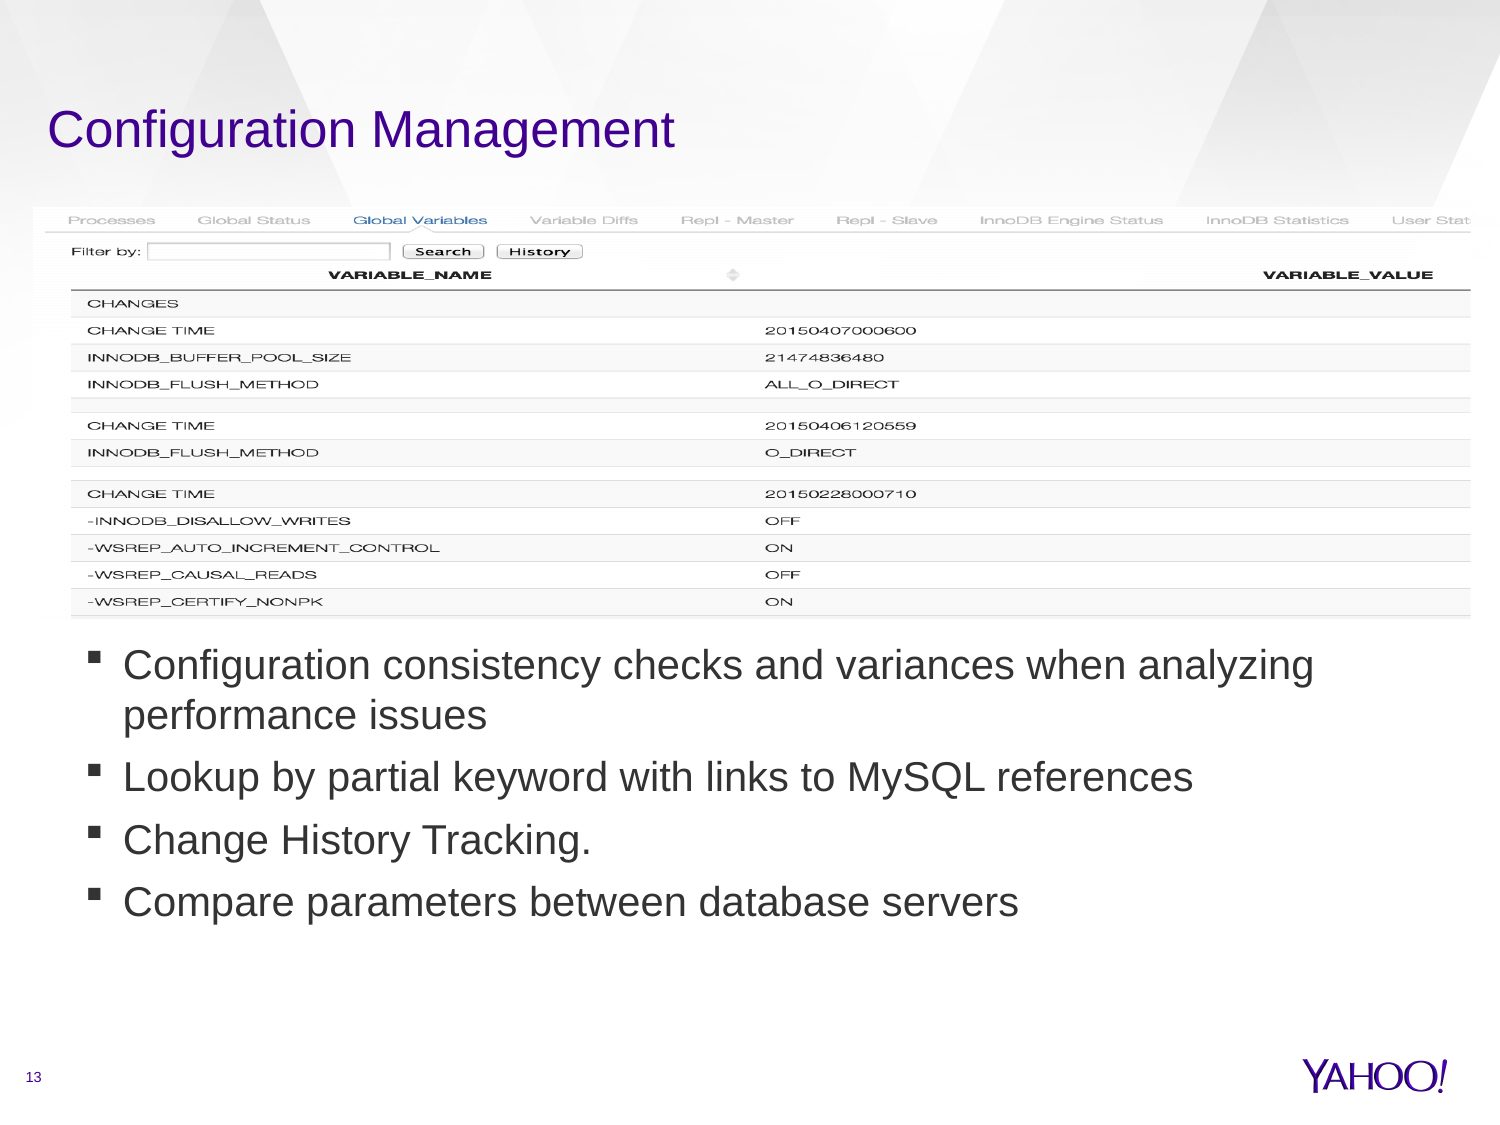

# Configuration Management

Configuration consistency checks and variances when analyzing performance issues
Lookup by partial keyword with links to MySQL references
Change History Tracking.
Compare parameters between database servers
13